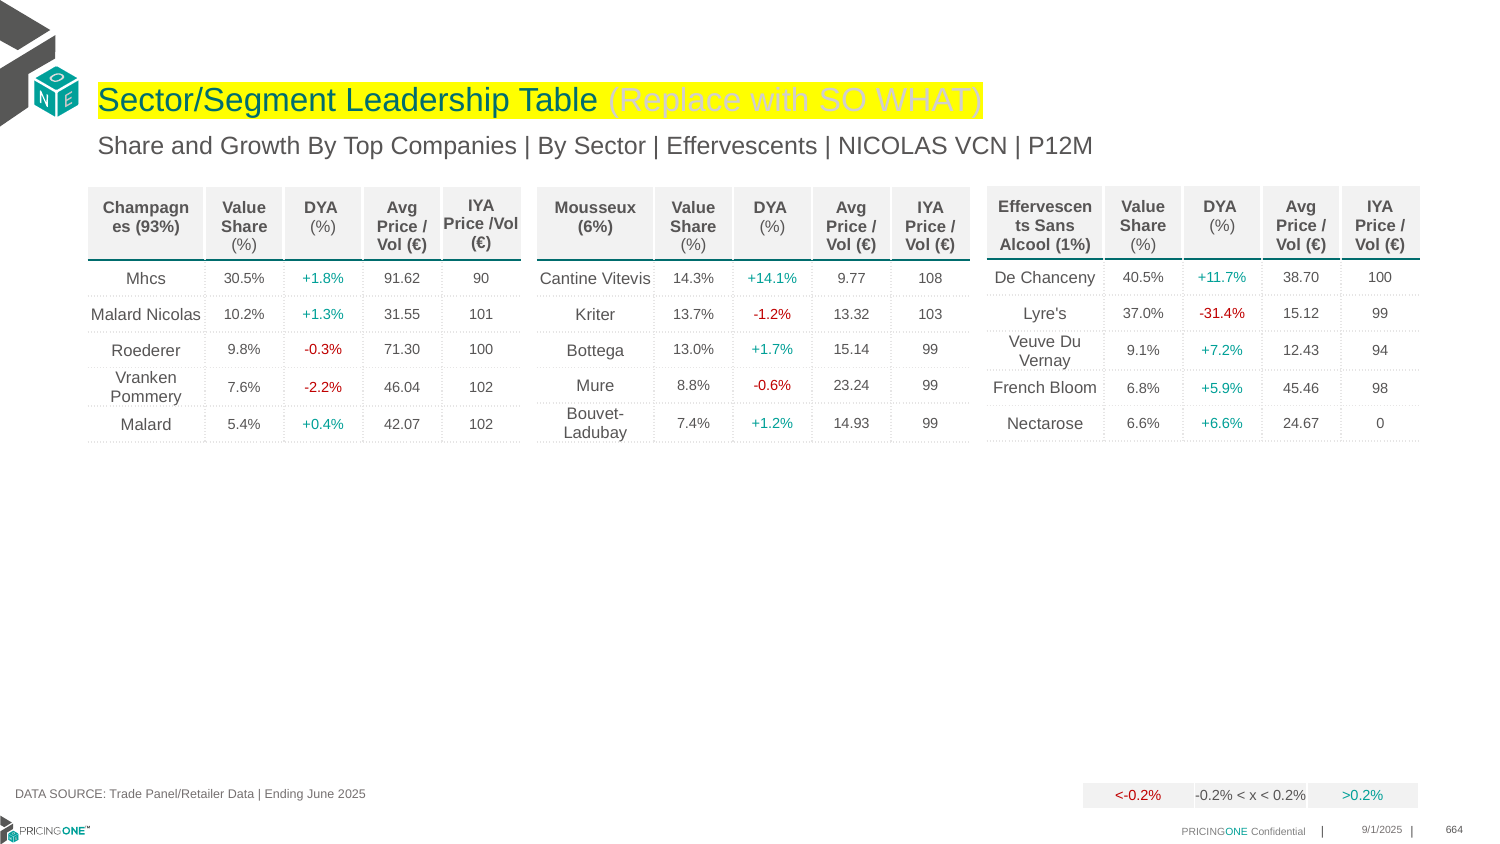

# Sector/Segment Leadership Table (Replace with SO WHAT)
Share and Growth By Top Companies | By Sector | Effervescents | NICOLAS VCN | P12M
| Effervescents Sans Alcool (1%) | Value Share (%) | DYA (%) | Avg Price /Vol (€) | IYA Price /Vol (€) |
| --- | --- | --- | --- | --- |
| De Chanceny | 40.5% | +11.7% | 38.70 | 100 |
| Lyre's | 37.0% | -31.4% | 15.12 | 99 |
| Veuve Du Vernay | 9.1% | +7.2% | 12.43 | 94 |
| French Bloom | 6.8% | +5.9% | 45.46 | 98 |
| Nectarose | 6.6% | +6.6% | 24.67 | 0 |
| Champagnes (93%) | Value Share (%) | DYA (%) | Avg Price /Vol (€) | IYA Price /Vol (€) |
| --- | --- | --- | --- | --- |
| Mhcs | 30.5% | +1.8% | 91.62 | 90 |
| Malard Nicolas | 10.2% | +1.3% | 31.55 | 101 |
| Roederer | 9.8% | -0.3% | 71.30 | 100 |
| Vranken Pommery | 7.6% | -2.2% | 46.04 | 102 |
| Malard | 5.4% | +0.4% | 42.07 | 102 |
| Mousseux (6%) | Value Share (%) | DYA (%) | Avg Price /Vol (€) | IYA Price /Vol (€) |
| --- | --- | --- | --- | --- |
| Cantine Vitevis | 14.3% | +14.1% | 9.77 | 108 |
| Kriter | 13.7% | -1.2% | 13.32 | 103 |
| Bottega | 13.0% | +1.7% | 15.14 | 99 |
| Mure | 8.8% | -0.6% | 23.24 | 99 |
| Bouvet-Ladubay | 7.4% | +1.2% | 14.93 | 99 |
DATA SOURCE: Trade Panel/Retailer Data | Ending June 2025
| <-0.2% | -0.2% < x < 0.2% | >0.2% |
| --- | --- | --- |

9/1/2025
664